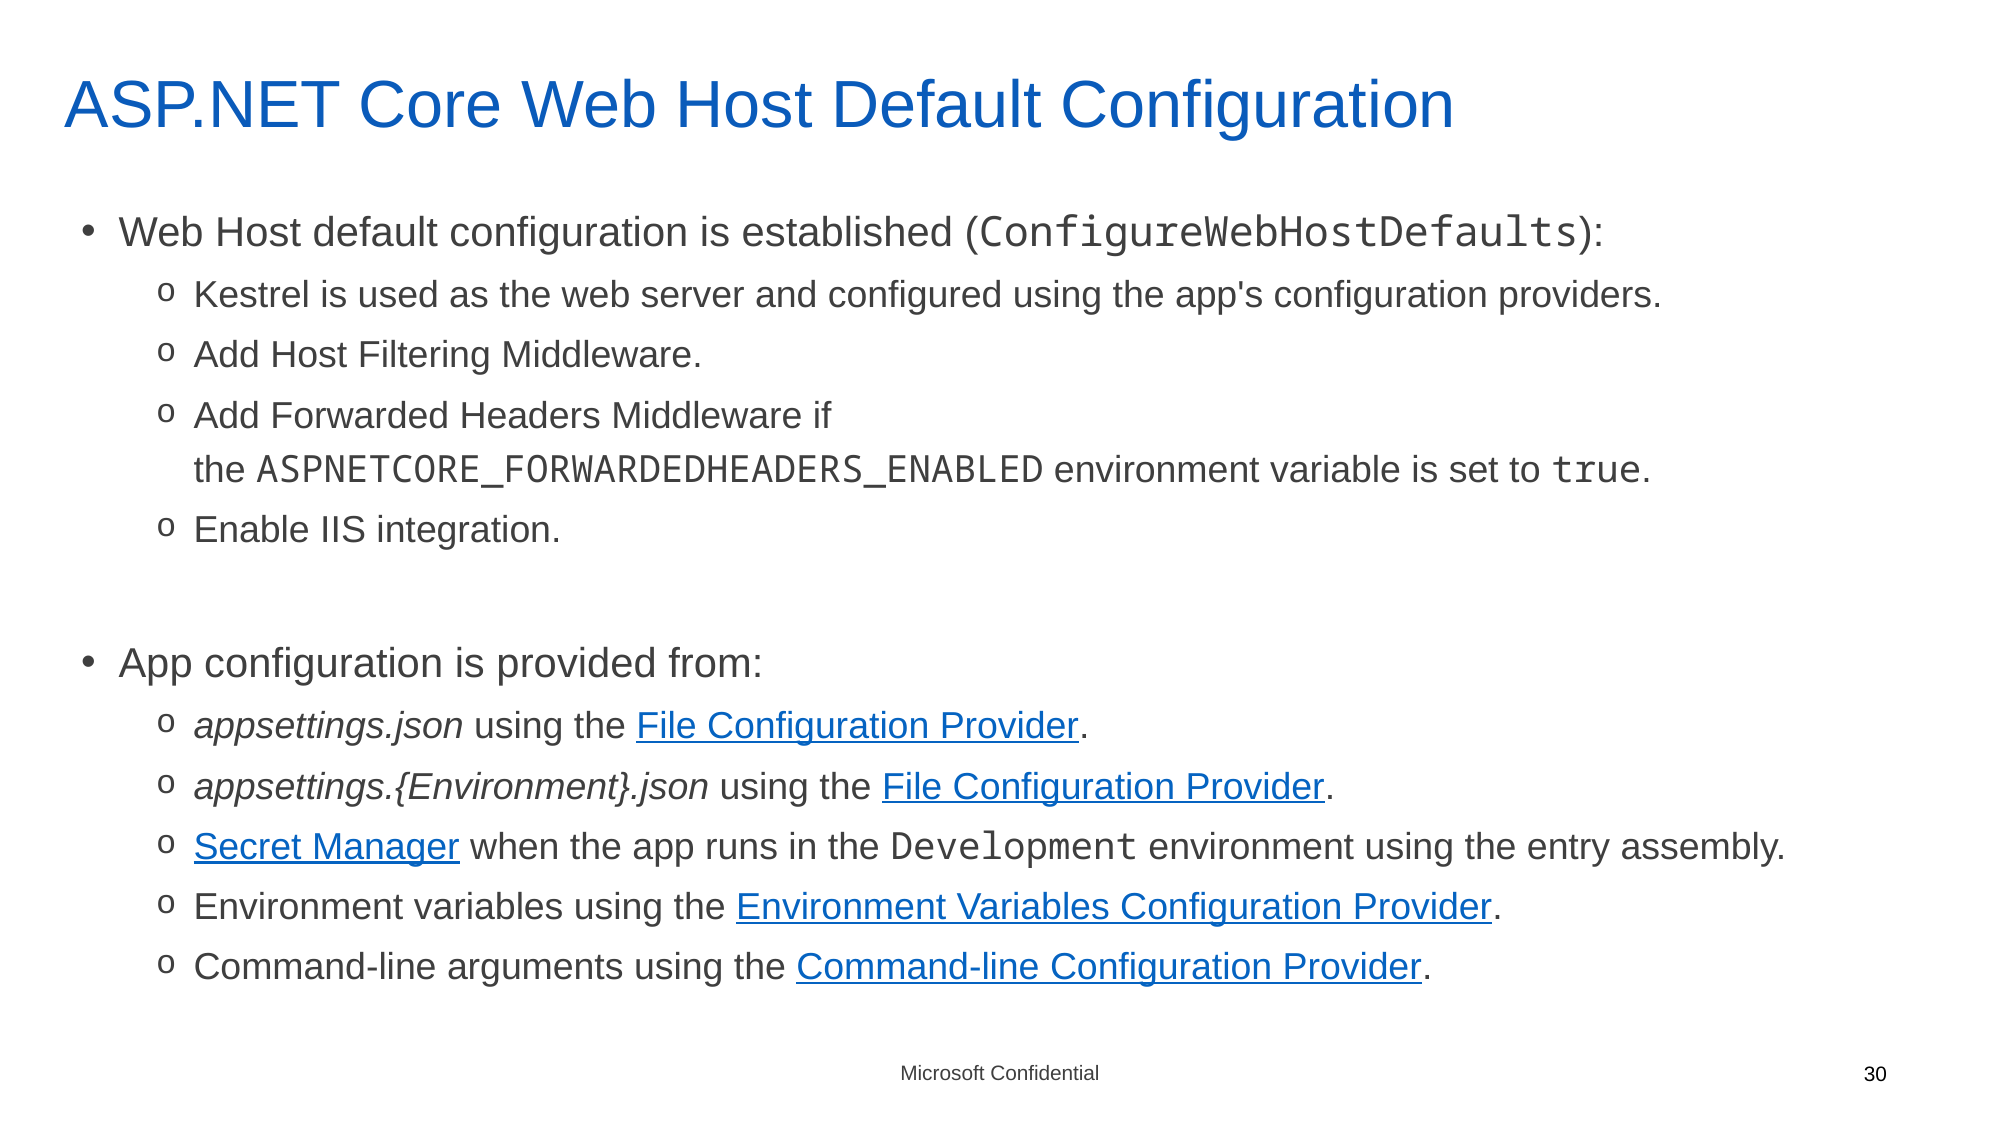

# ASP.NET Core Web Host Default Configuration
Web Host default configuration is established (ConfigureWebHostDefaults):
Kestrel is used as the web server and configured using the app's configuration providers.
Add Host Filtering Middleware.
Add Forwarded Headers Middleware if the ASPNETCORE_FORWARDEDHEADERS_ENABLED environment variable is set to true.
Enable IIS integration.

App configuration is provided from:
appsettings.json using the File Configuration Provider.
appsettings.{Environment}.json using the File Configuration Provider.
Secret Manager when the app runs in the Development environment using the entry assembly.
Environment variables using the Environment Variables Configuration Provider.
Command-line arguments using the Command-line Configuration Provider.

30